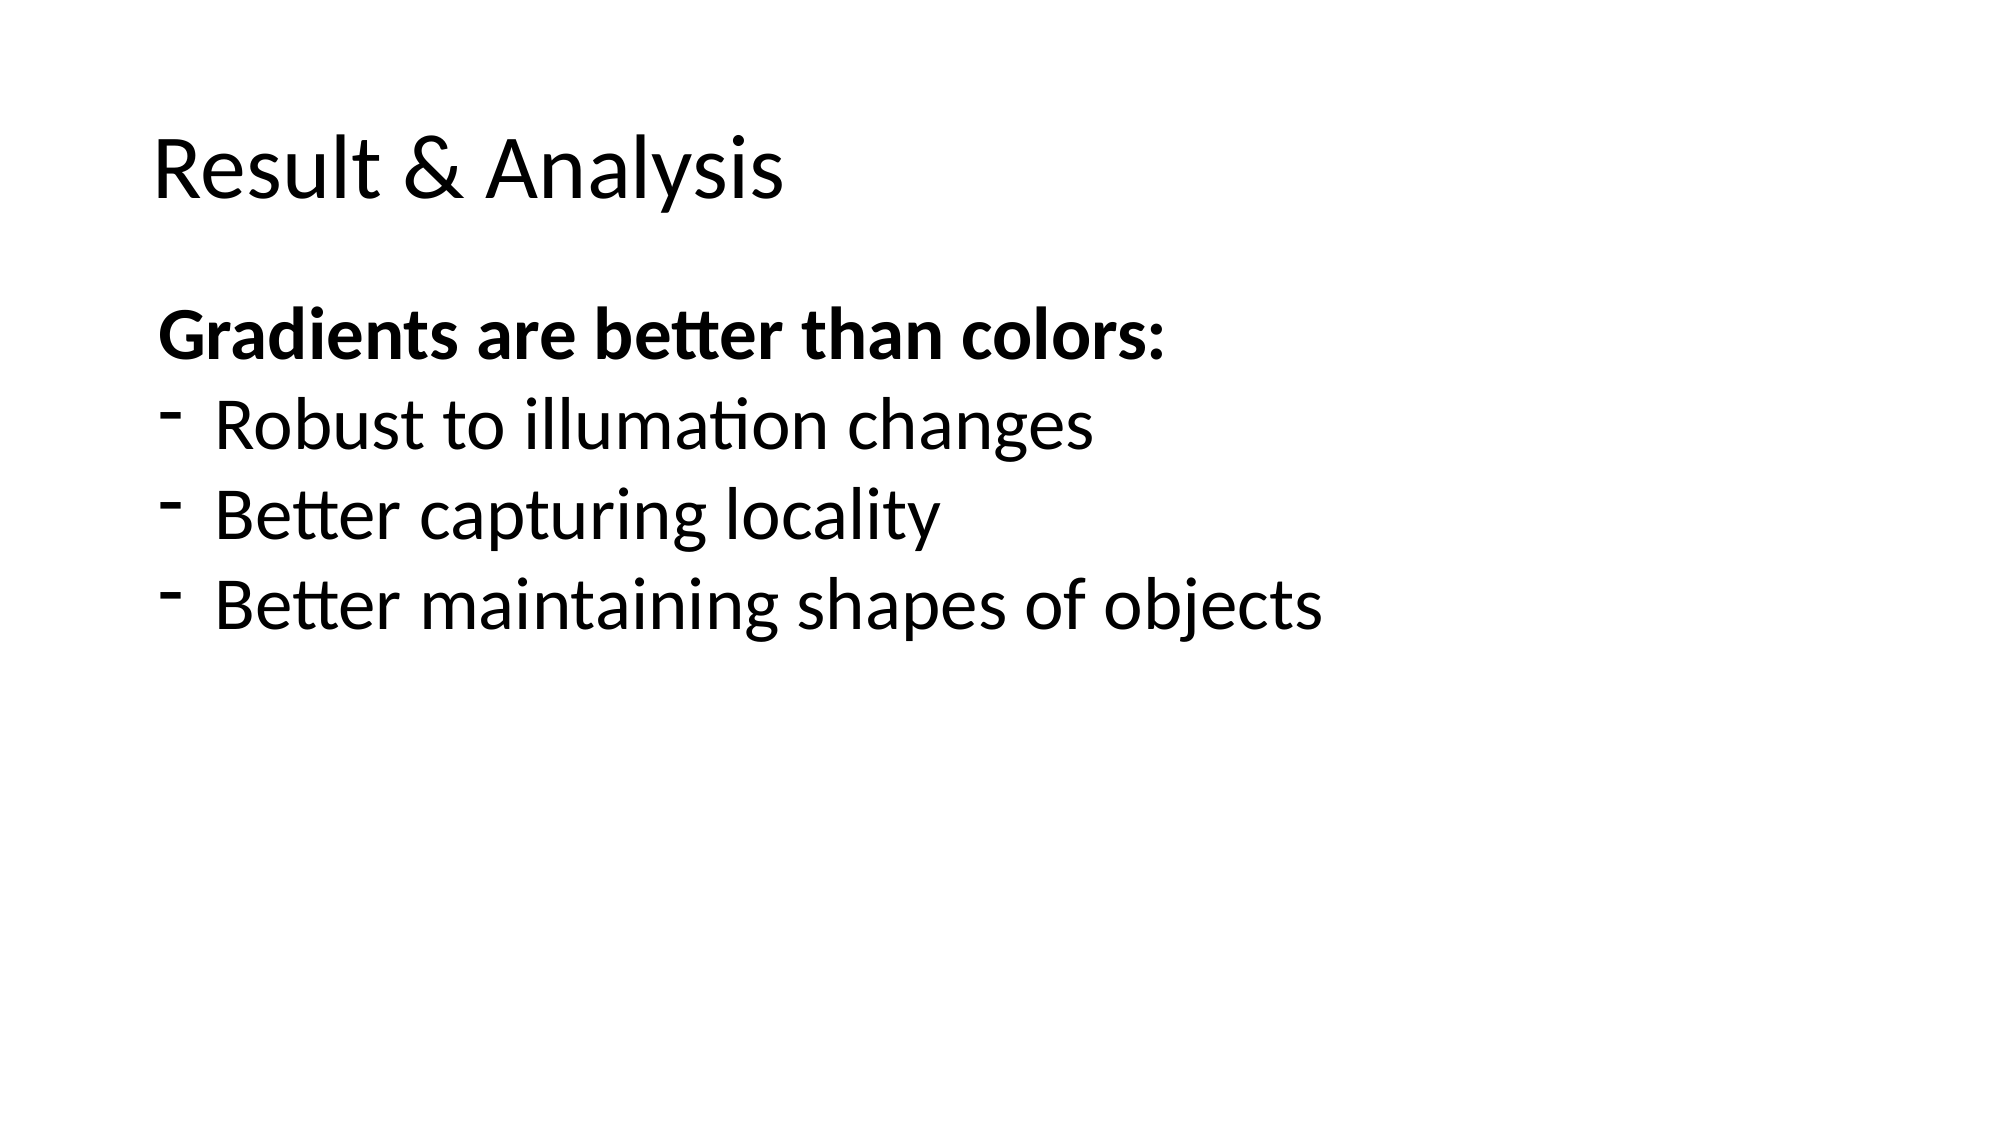

# Result & Analysis
Gradients are better than colors:
Robust to illumation changes
Better capturing locality
Better maintaining shapes of objects